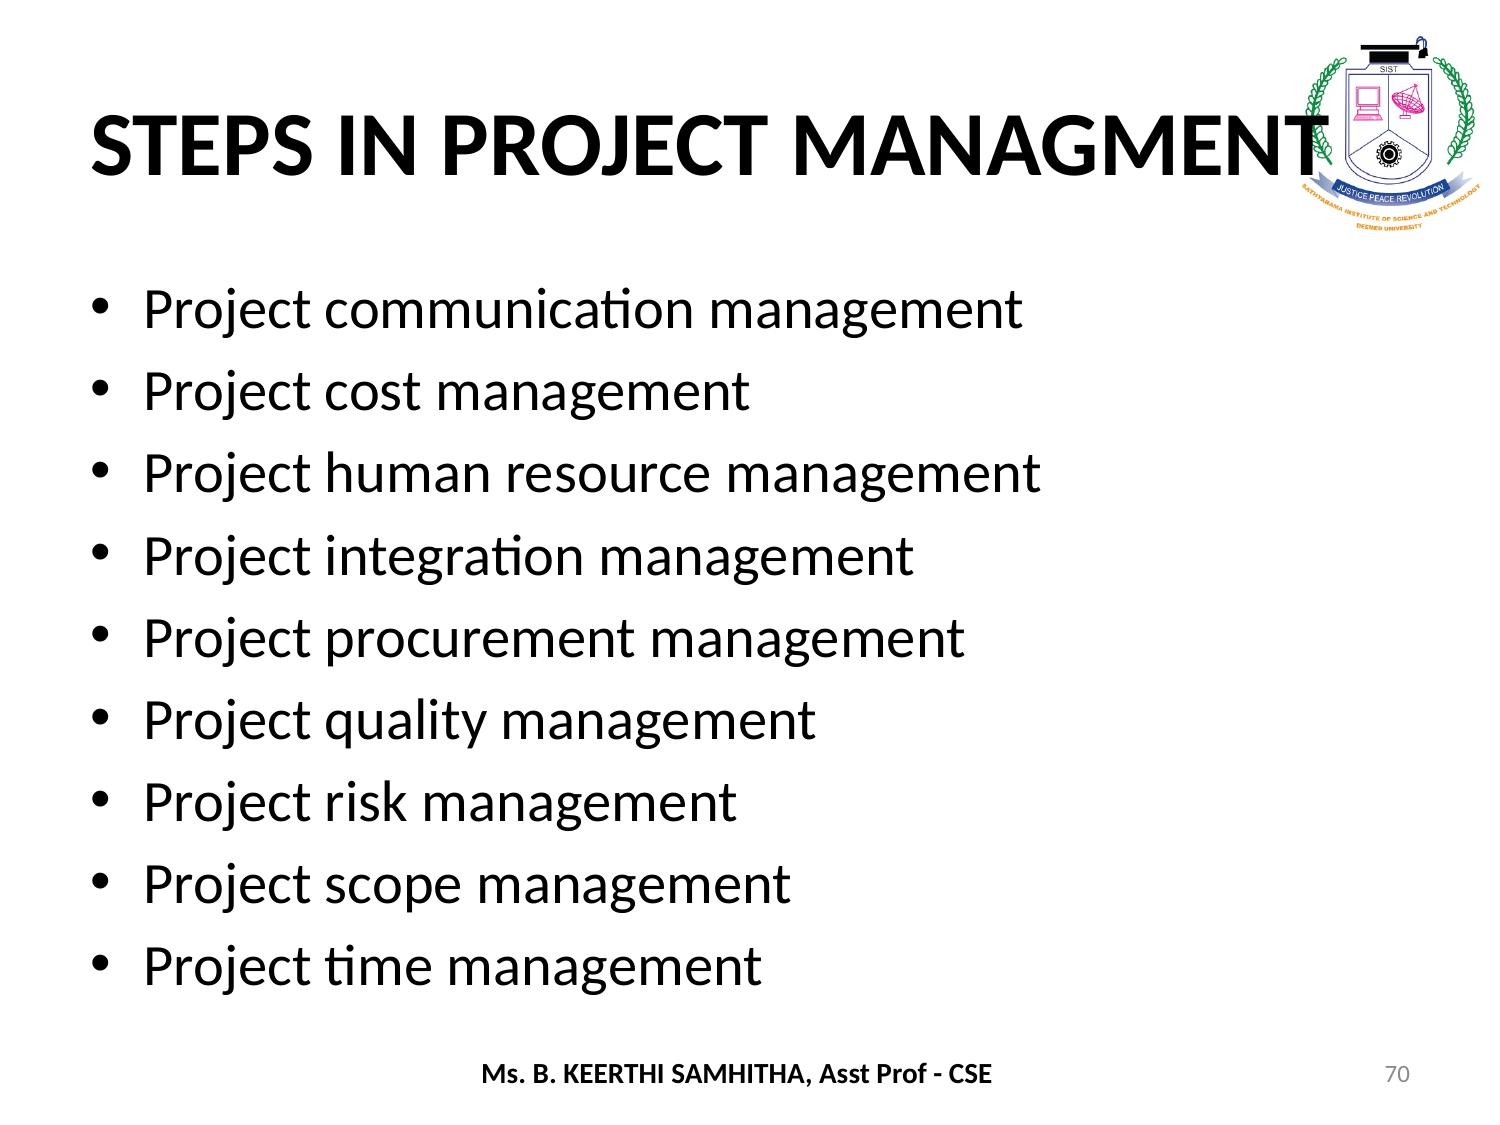

# STEPS IN PROJECT MANAGMENT
Project communication management
Project cost management
Project human resource management
Project integration management
Project procurement management
Project quality management
Project risk management
Project scope management
Project time management

70